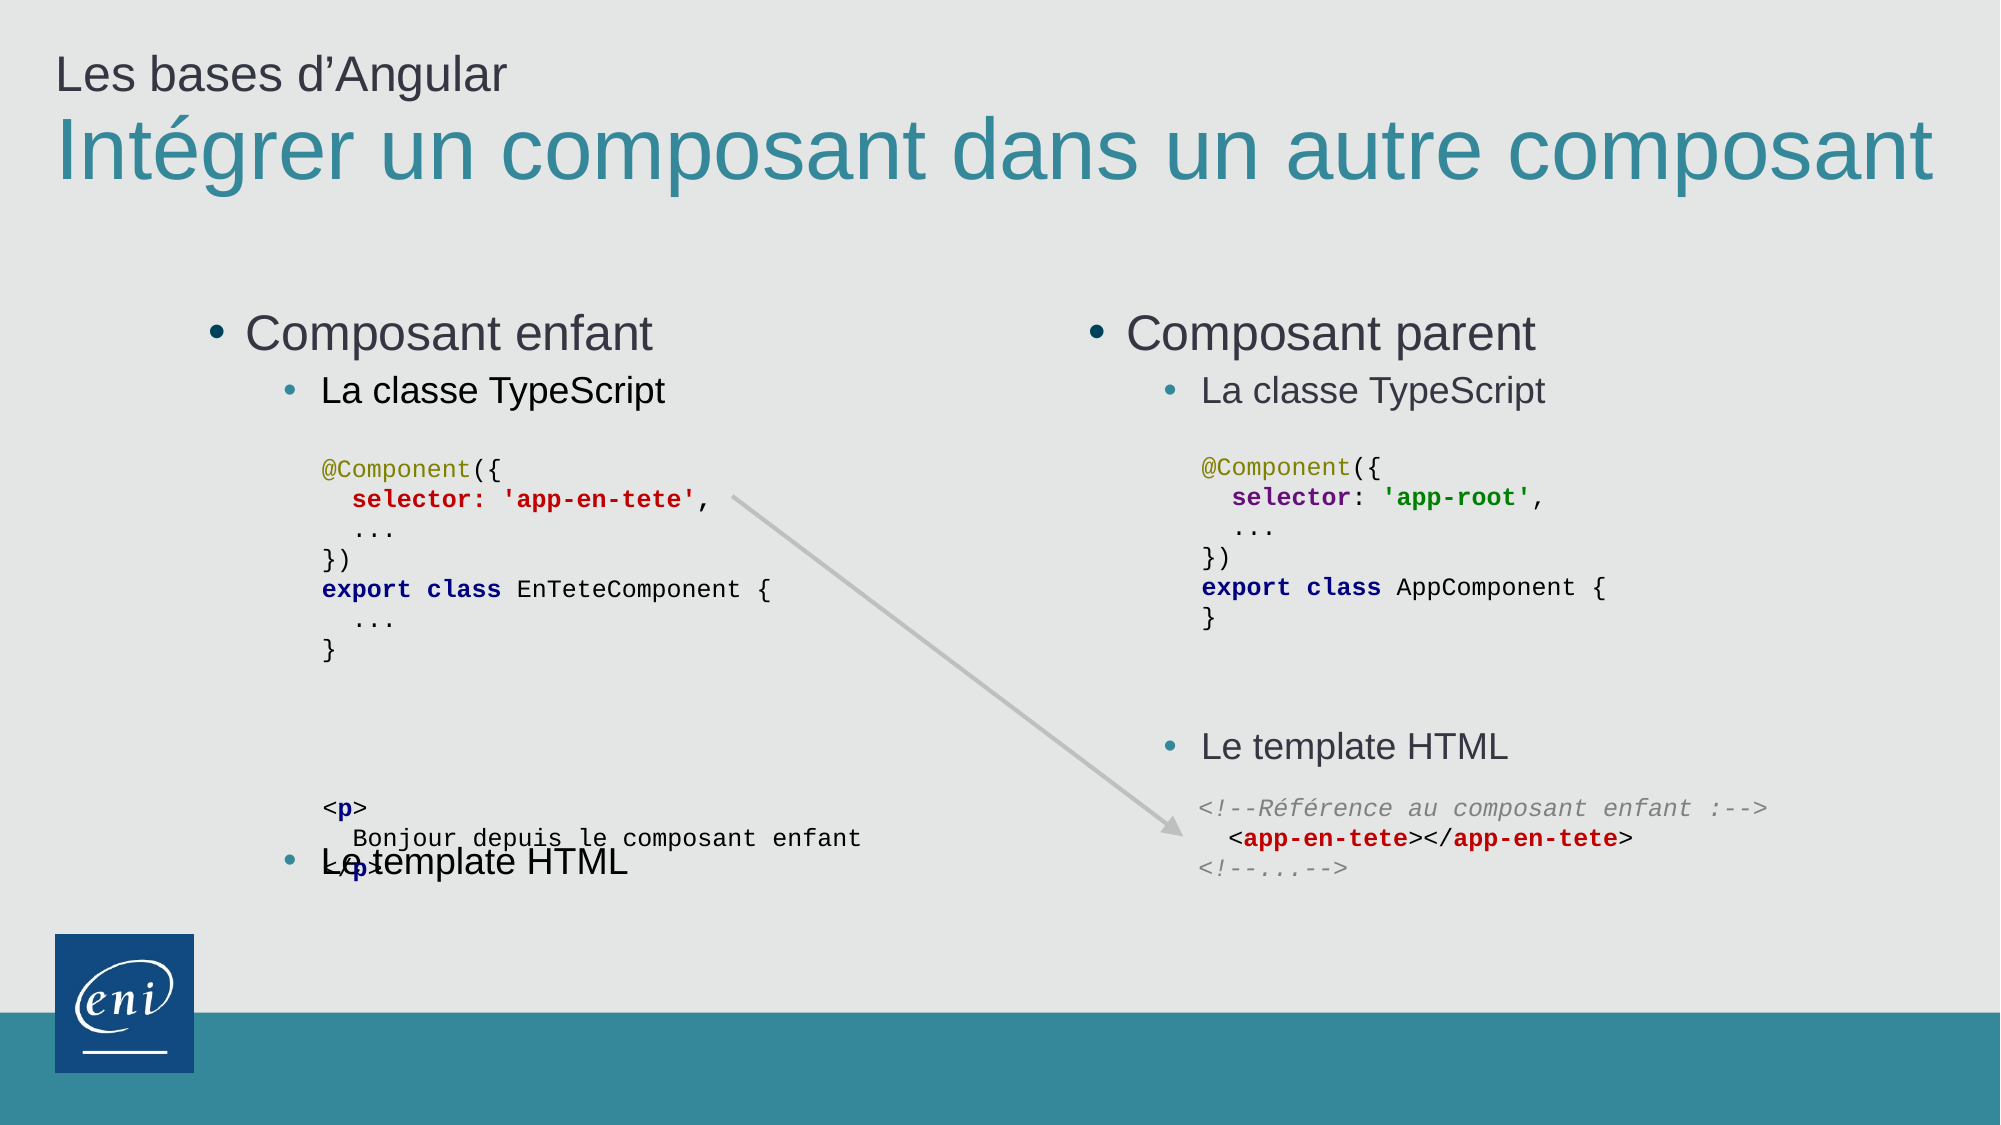

Les bases d’Angular
# Intégrer un composant dans un autre composant
Composant enfant
La classe TypeScript

Le template HTML
Composant parent
La classe TypeScript

Le template HTML
@Component({
  selector: 'app-root',
  ...
})
export class AppComponent {
}
@Component({
  selector: 'app-en-tete',
  ...
})
export class EnTeteComponent {
  ...
}
<p>
  Bonjour depuis le composant enfant
</p>
<!--Référence au composant enfant :-->
  <app-en-tete></app-en-tete>
<!--...-->